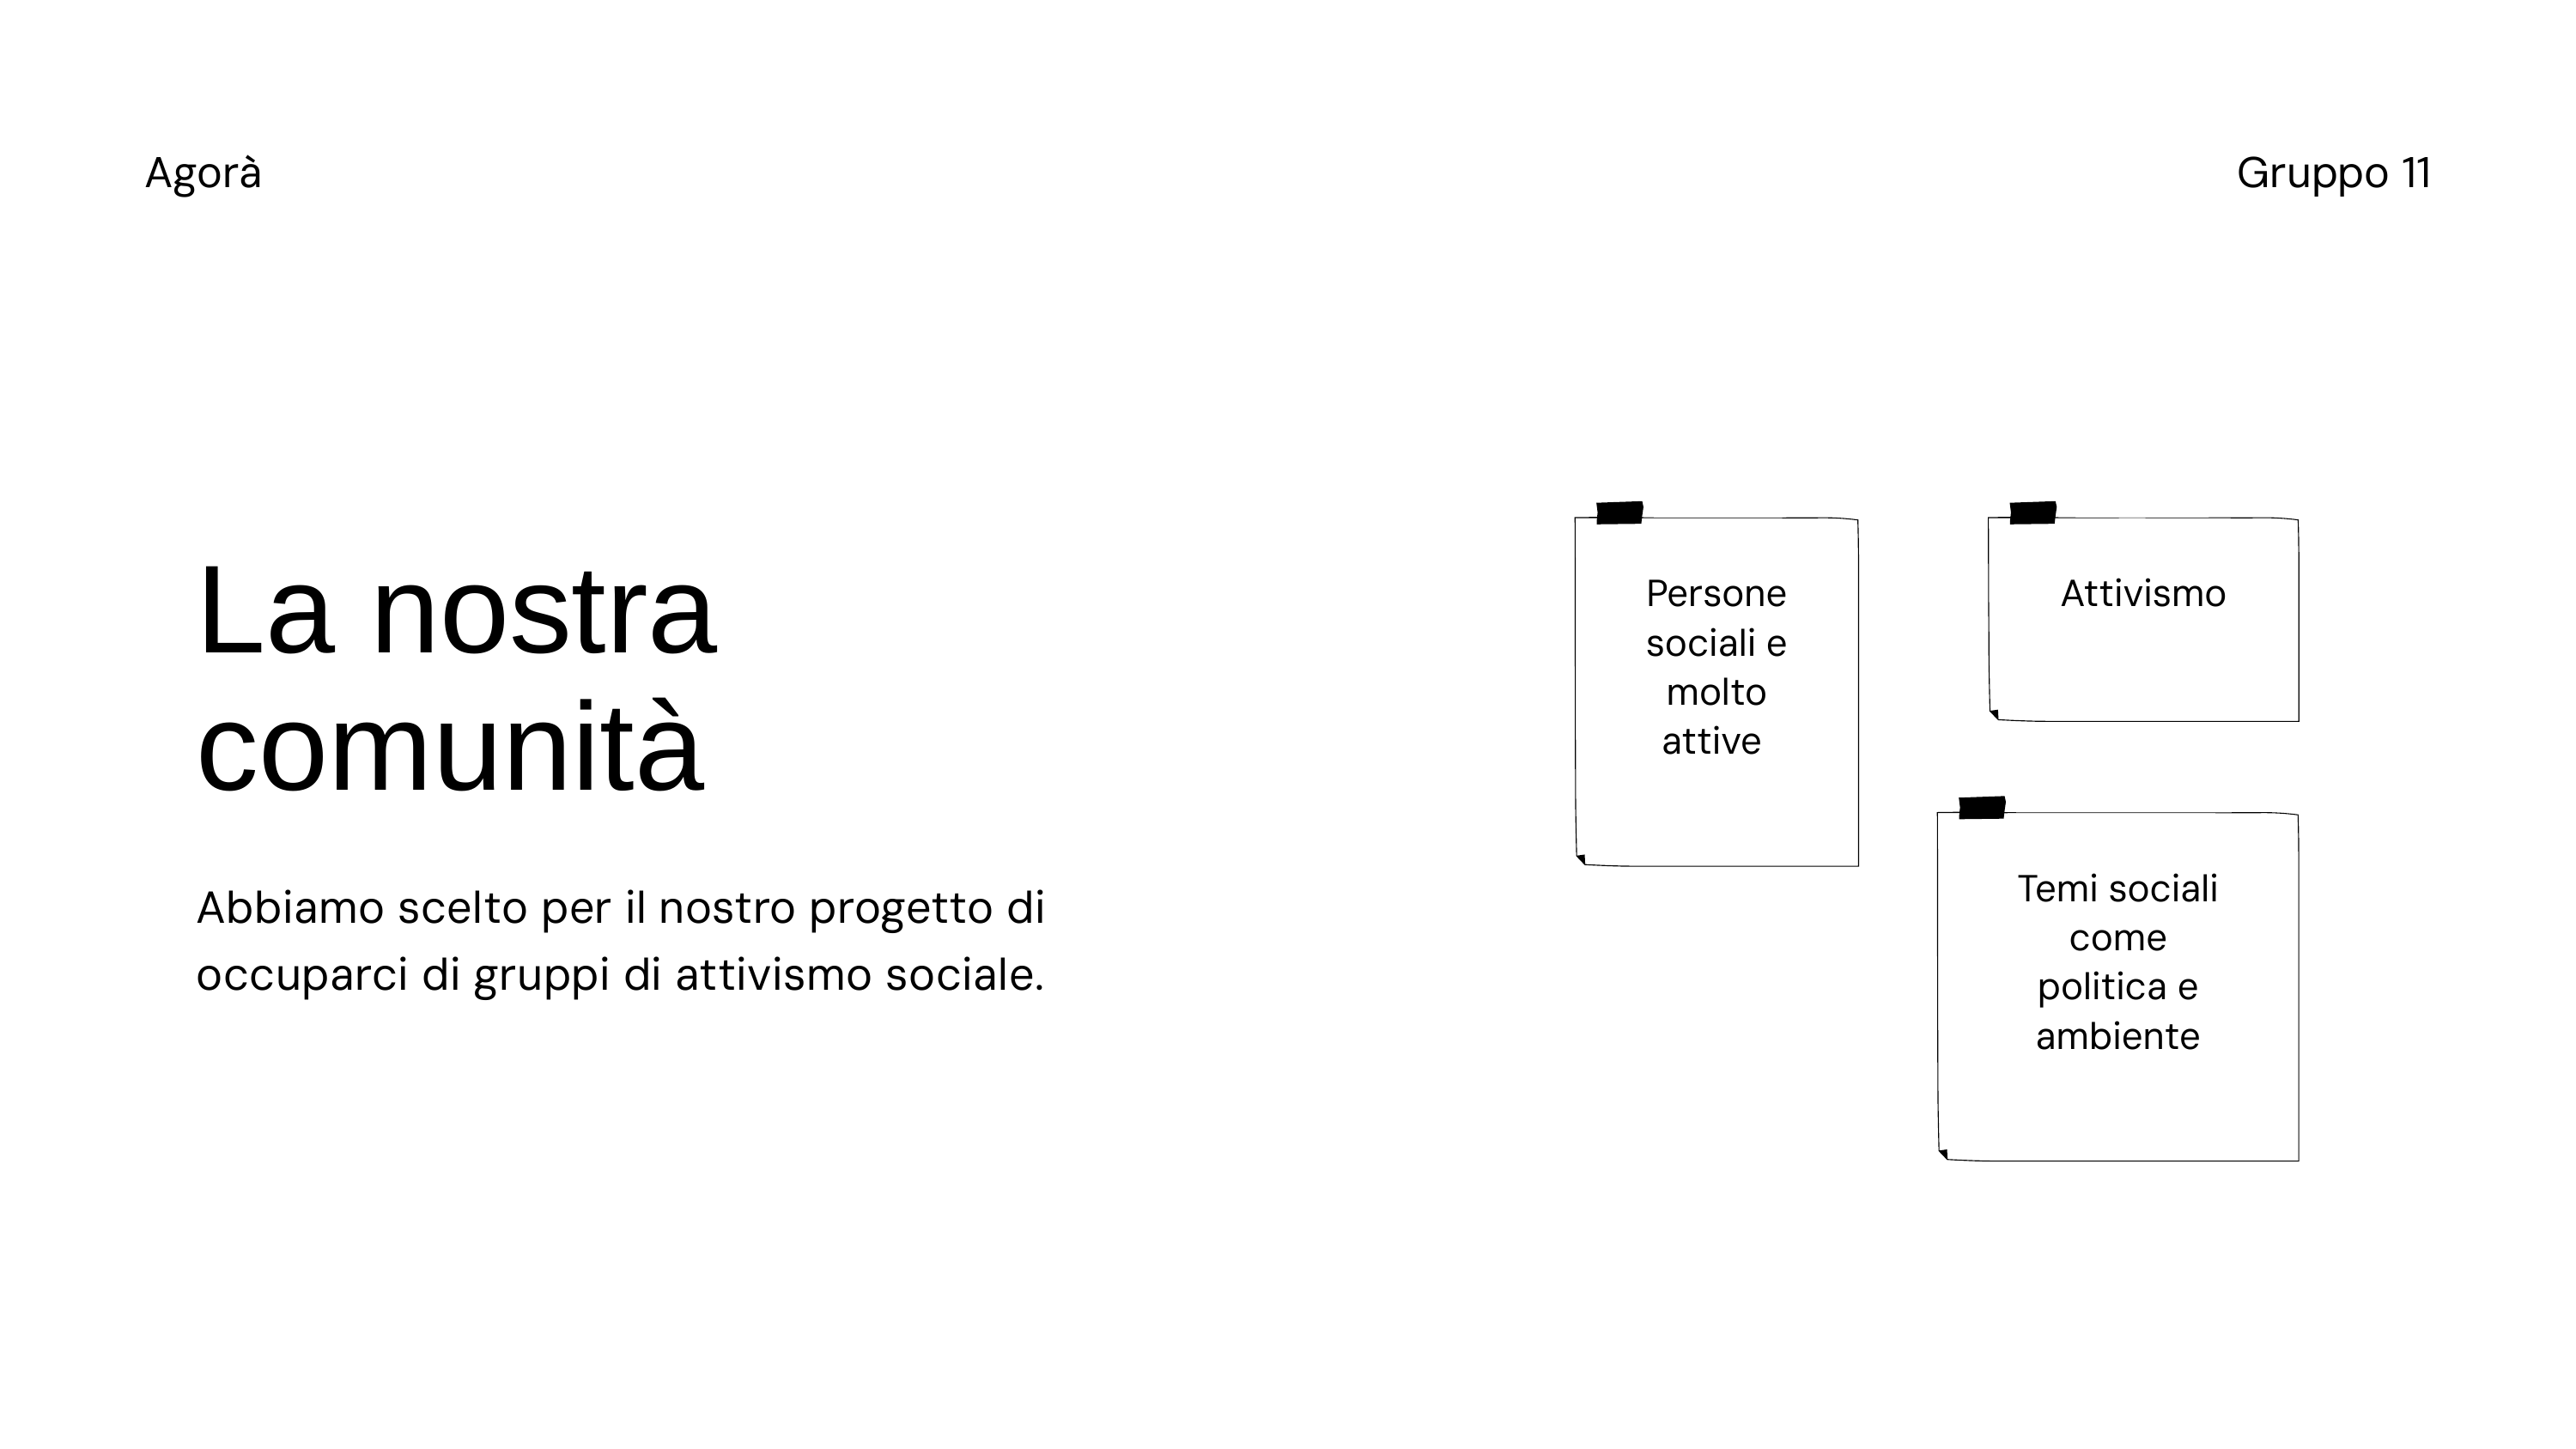

Agorà
Gruppo 11

Persone sociali e molto attive

Attivismo
La nostra comunità
Abbiamo scelto per il nostro progetto di occuparci di gruppi di attivismo sociale.

Temi sociali come politica e ambiente